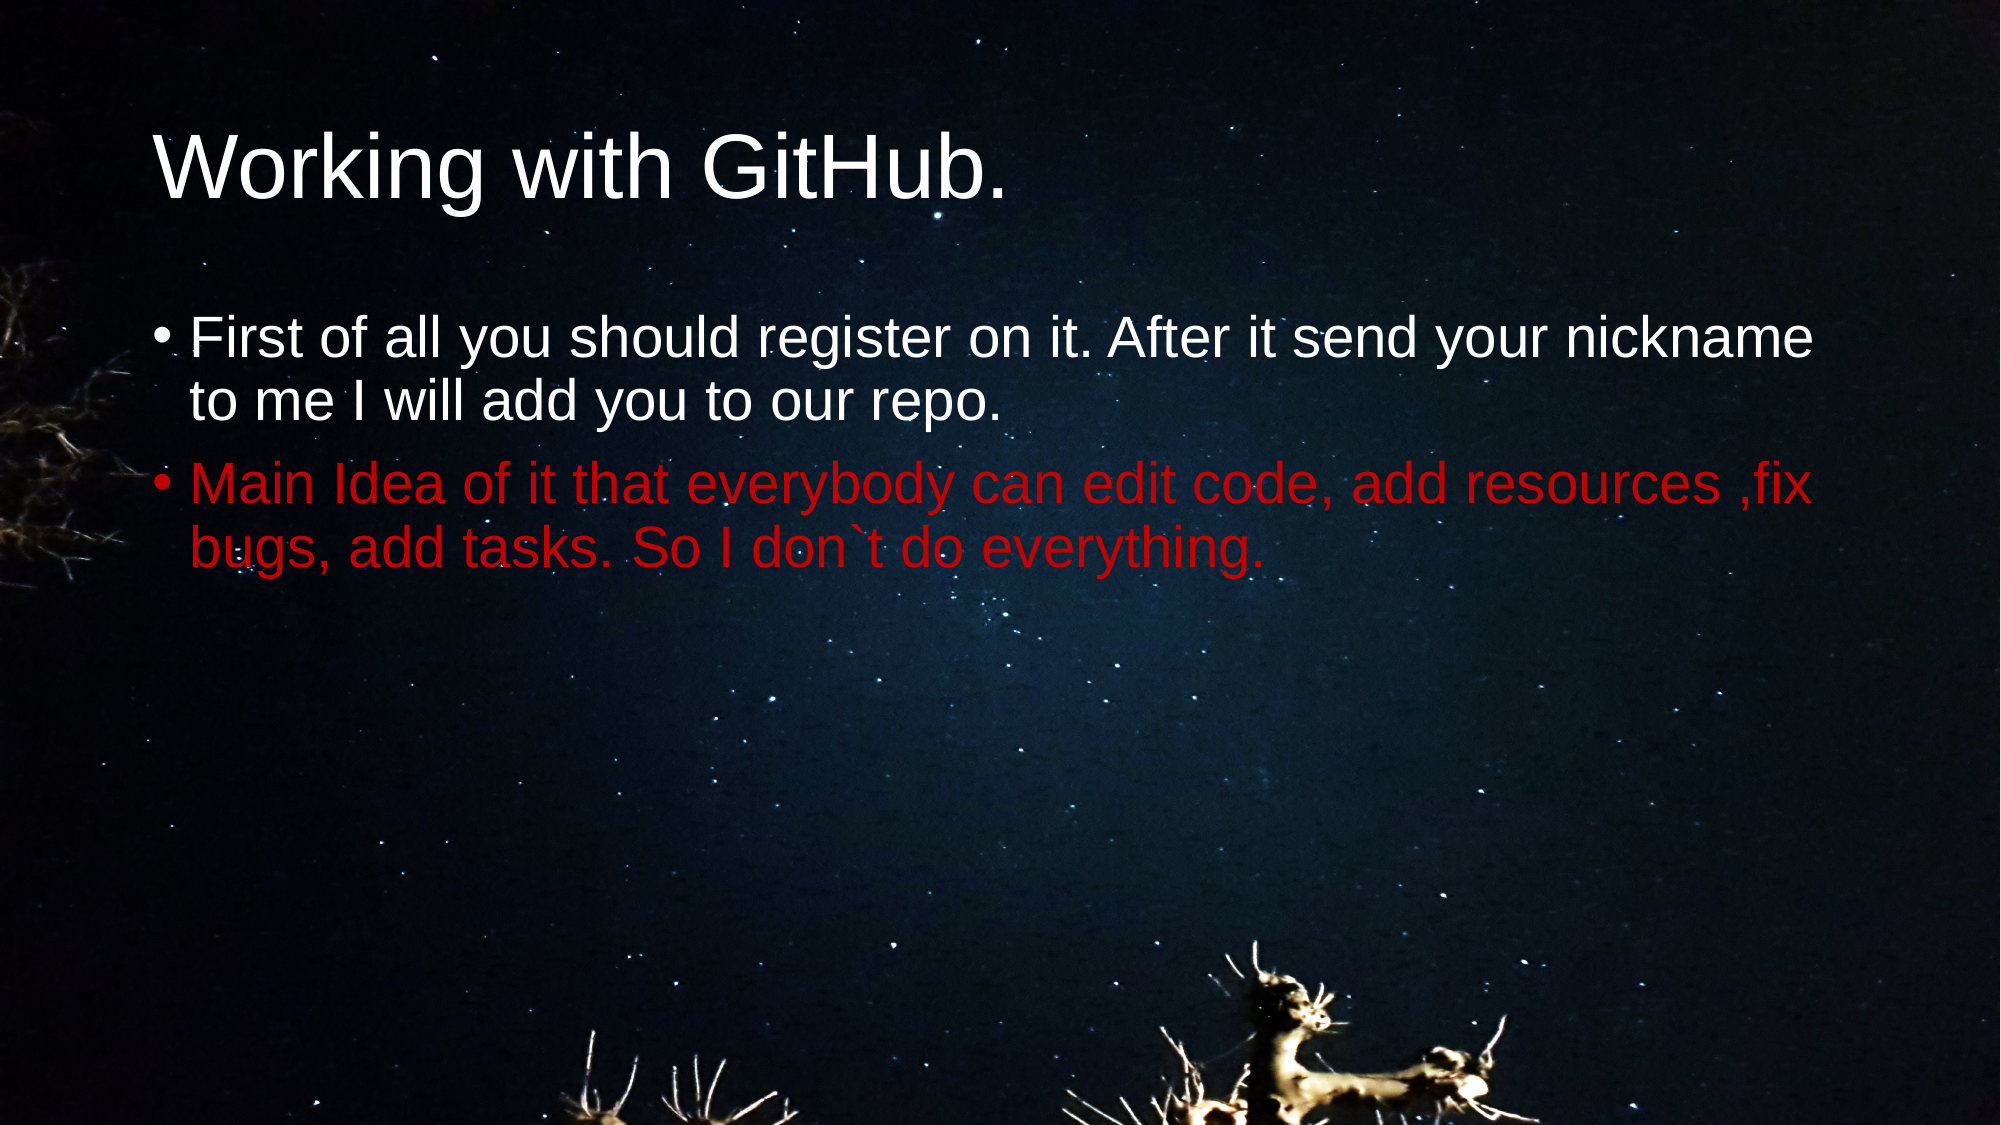

# Working with GitHub.
First of all you should register on it. After it send your nickname to me I will add you to our repo.
Main Idea of it that everybody can edit code, add resources ,fix bugs, add tasks. So I don`t do everything.